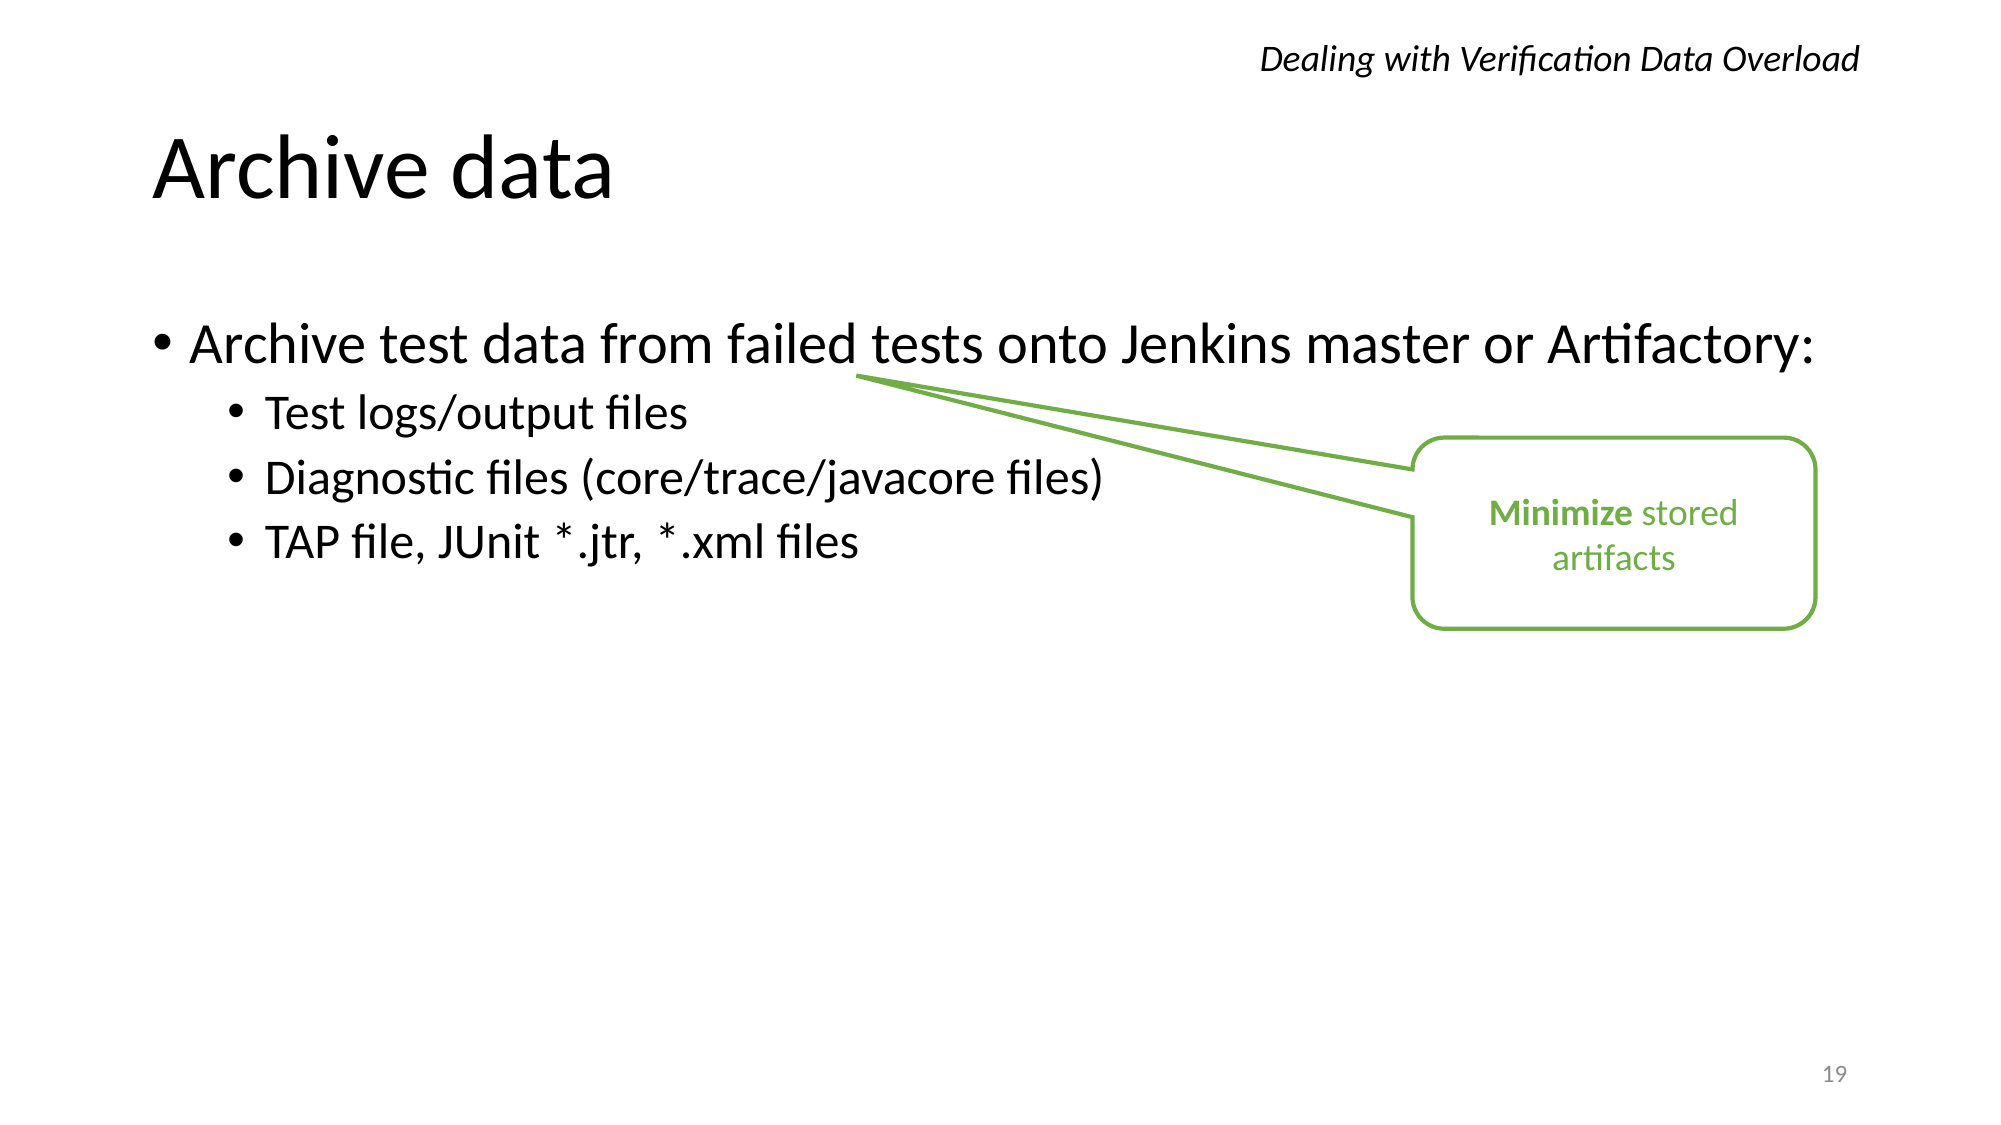

Dealing with Verification Data Overload
# Archive data
Archive test data from failed tests onto Jenkins master or Artifactory:
Test logs/output files
Diagnostic files (core/trace/javacore files)
TAP file, JUnit *.jtr, *.xml files
Minimize stored artifacts
19